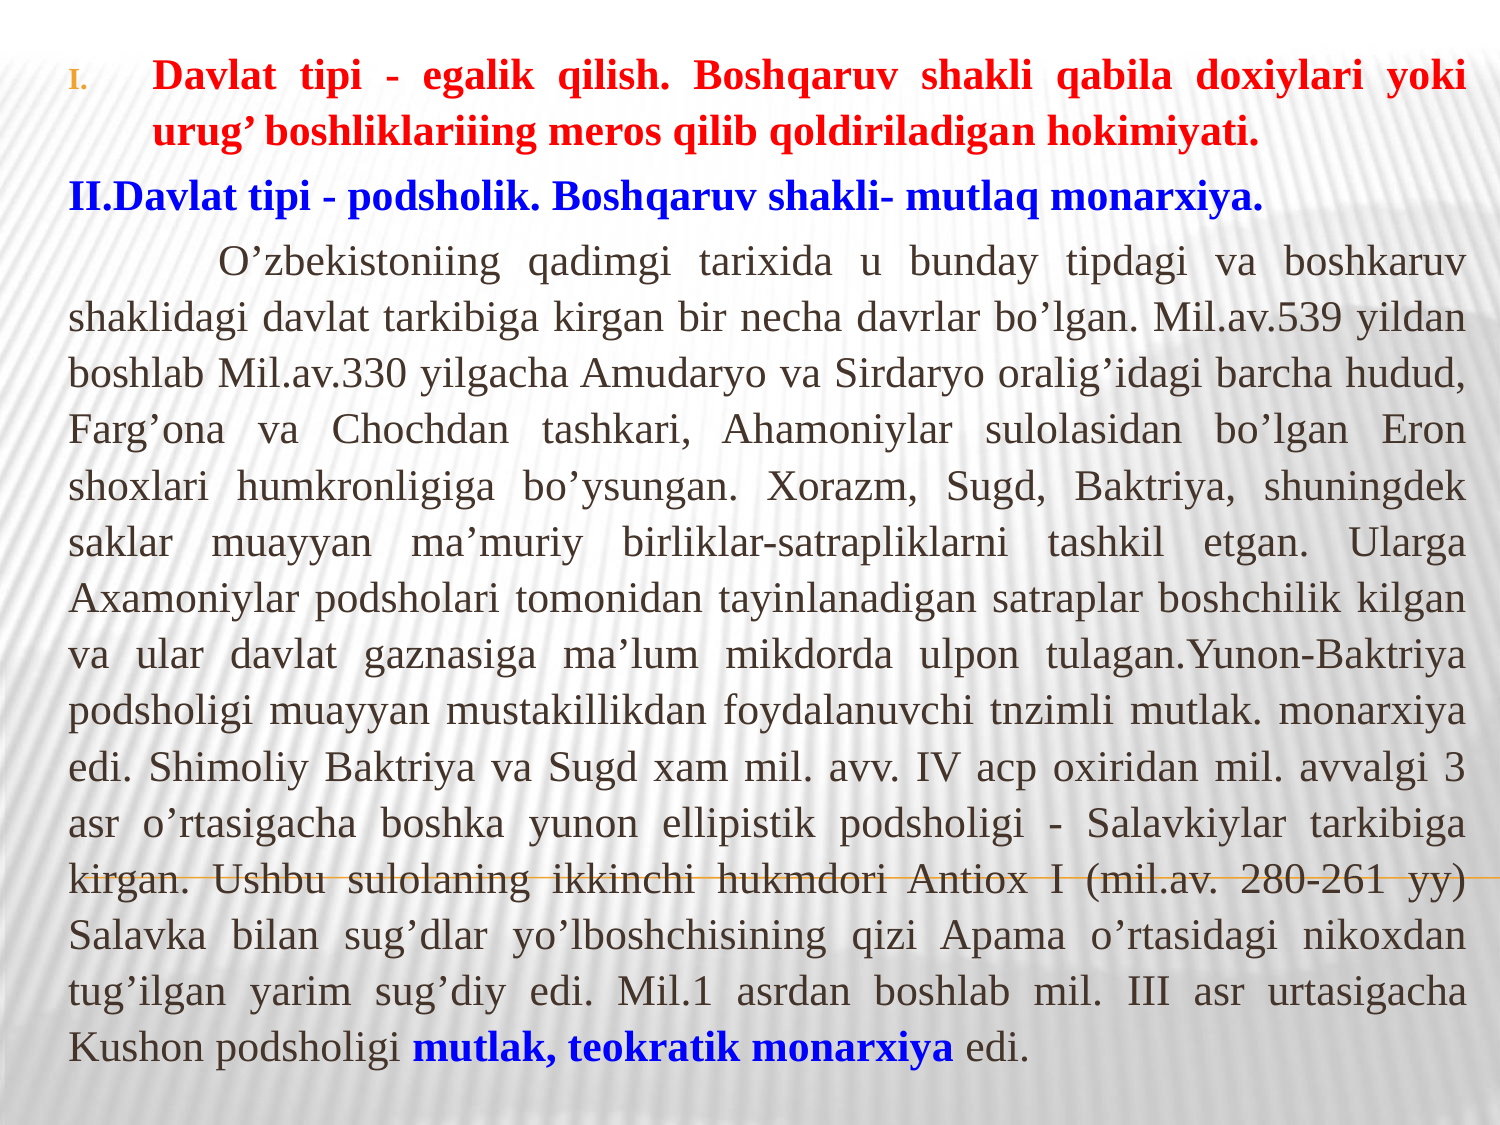

Davlat tipi - egalik qilish. Boshqaruv shakli qabila doxiylari yoki urug’ boshliklariiing meros qilib qoldiriladigan hokimiyati.
II.Davlat tipi - podsholik. Boshqaruv shakli- mutlaq monarxiya.
	O’zbekistoniing qadimgi tarixida u bunday tipdagi va boshkaruv shaklidagi davlat tarkibiga kirgan bir necha davrlar bo’lgan. Mil.av.539 yildan boshlab Mil.av.330 yilgacha Amudaryo va Sirdaryo oralig’idagi barcha hudud, Farg’ona va Chochdan tashkari, Ahamoniylar sulolasidan bo’lgan Eron shoxlari humkronligiga bo’ysungan. Xorazm, Sugd, Baktriya, shuningdek saklar muayyan ma’muriy birliklar-satrapliklarni tashkil etgan. Ularga Axamoniylar podsholari tomonidan tayinlanadigan satraplar boshchilik kilgan va ular davlat gaznasiga ma’lum mikdorda ulpon tulagan.Yunon-Baktriya podsholigi muayyan mustakillikdan foydalanuvchi tnzimli mutlak. monarxiya edi. Shimoliy Baktriya va Sugd xam mil. avv. IV acp oxiridan mil. avvalgi 3 asr o’rtasigacha boshka yunon ellipistik podsholigi - Salavkiylar tarkibiga kirgan. Ushbu sulolaning ikkinchi hukmdori Antiox I (mil.av. 280-261 yy) Salavka bilan sug’dlar yo’lboshchisining qizi Apama o’rtasidagi nikoxdan tug’ilgan yarim sug’diy edi. Mil.1 asrdan boshlab mil. III asr urtasigacha Kushon podsholigi mutlak, teokratik monarxiya edi.